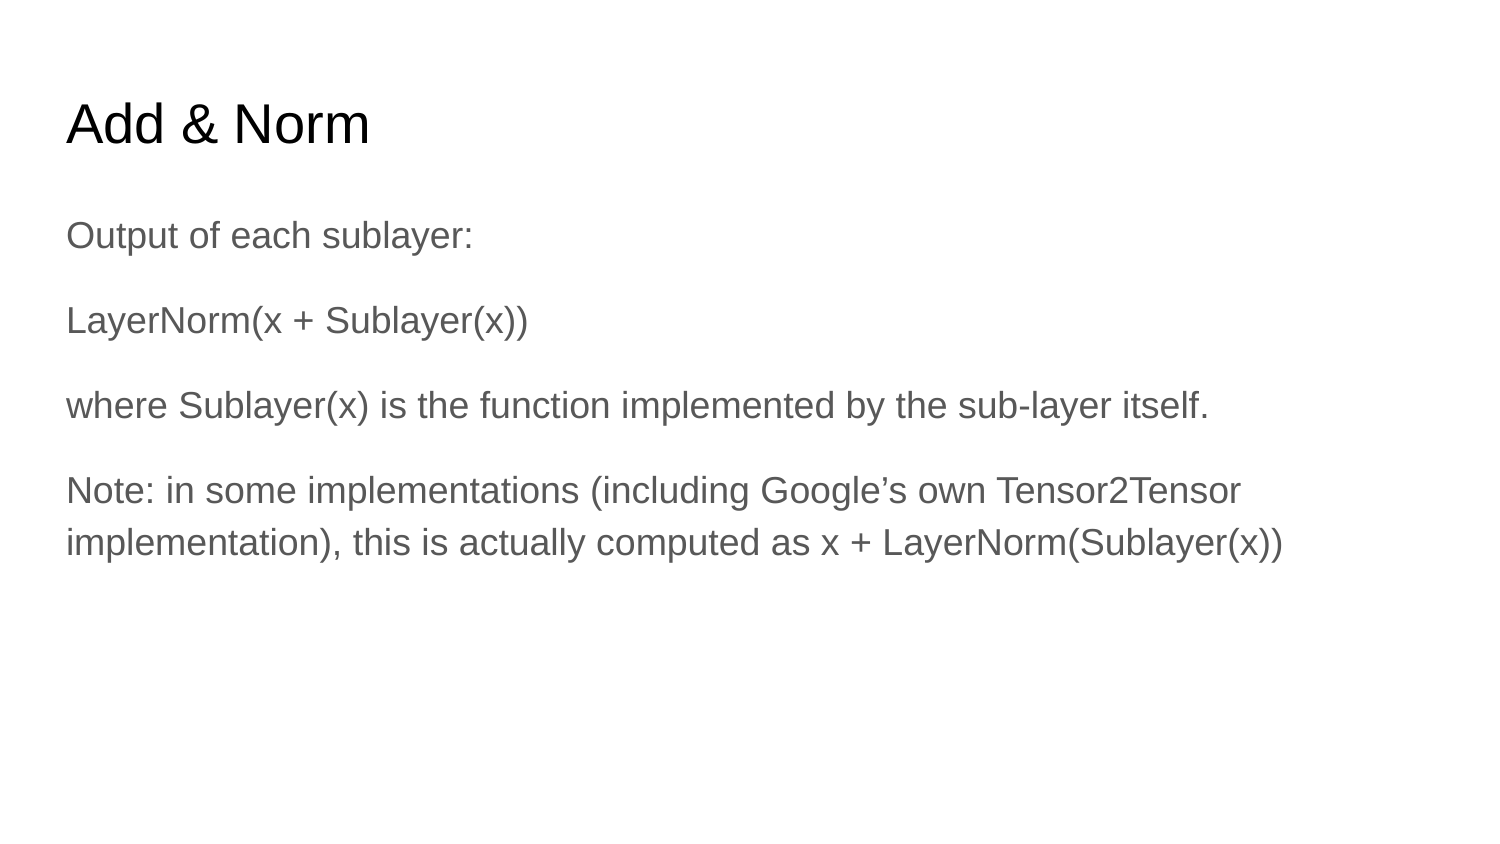

# Add & Norm
Output of each sublayer:
LayerNorm(x + Sublayer(x))
where Sublayer(x) is the function implemented by the sub-layer itself.
Note: in some implementations (including Google’s own Tensor2Tensor implementation), this is actually computed as x + LayerNorm(Sublayer(x))